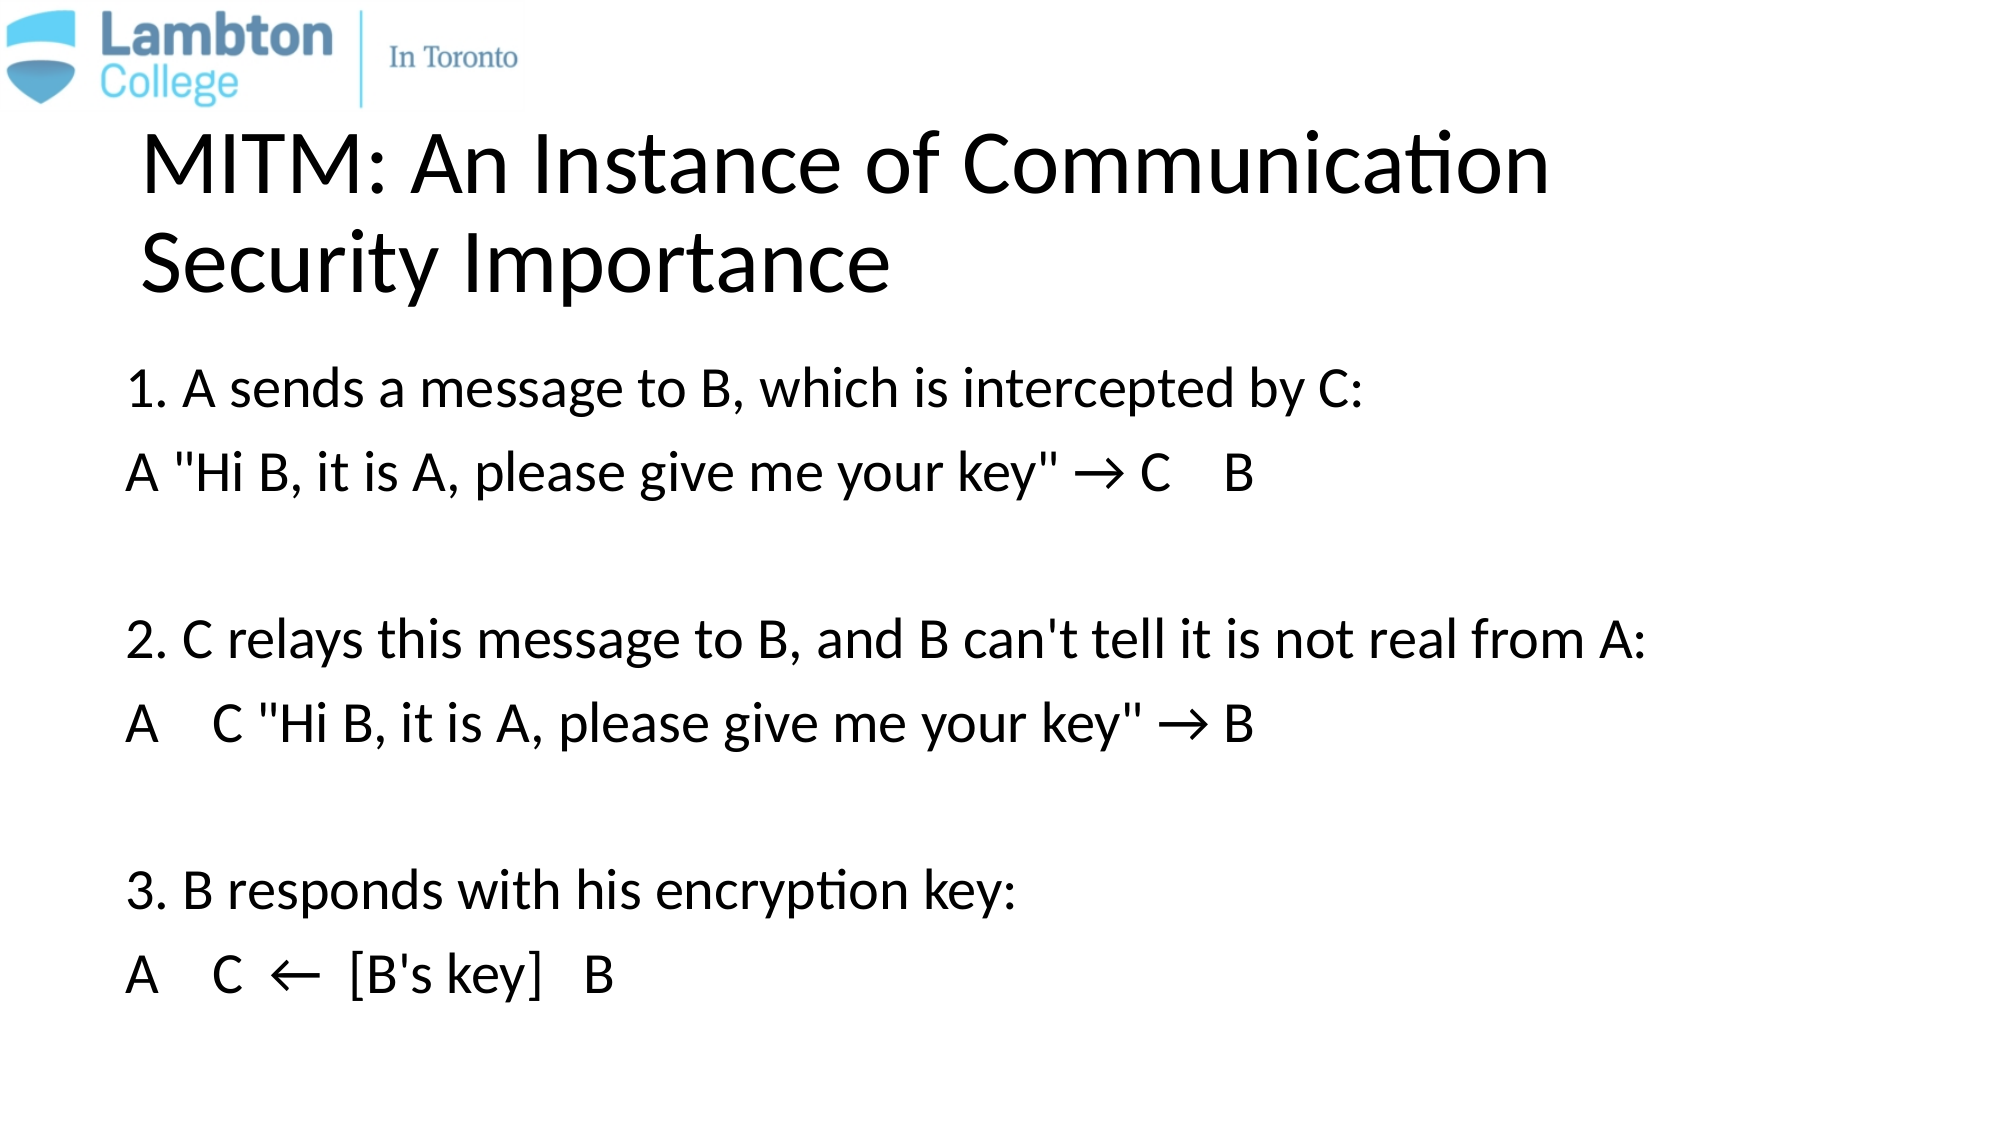

# MITM: An Instance of Communication Security Importance
1. A sends a message to B, which is intercepted by C:
A "Hi B, it is A, please give me your key" → C    B

2. C relays this message to B, and B can't tell it is not real from A:
A    C "Hi B, it is A, please give me your key" → B

3. B responds with his encryption key:
A    C  ←  [B's key]   B